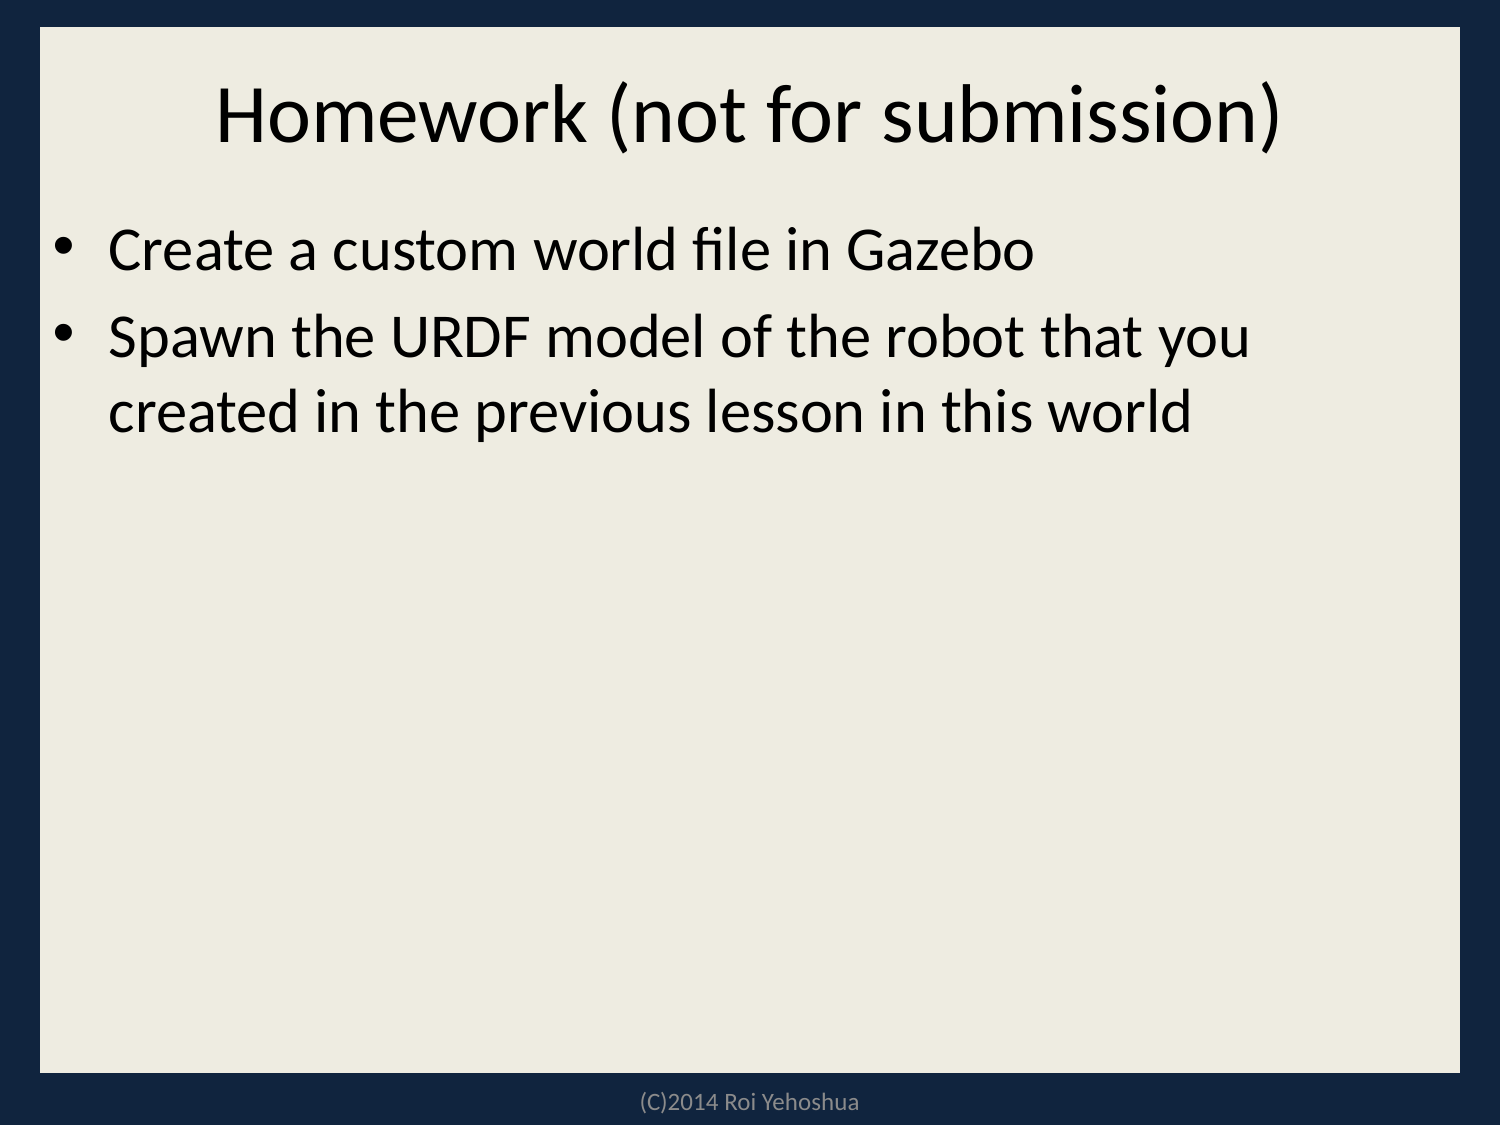

# Homework (not for submission)
Create a custom world file in Gazebo
Spawn the URDF model of the robot that you created in the previous lesson in this world

(C)2014 Roi Yehoshua